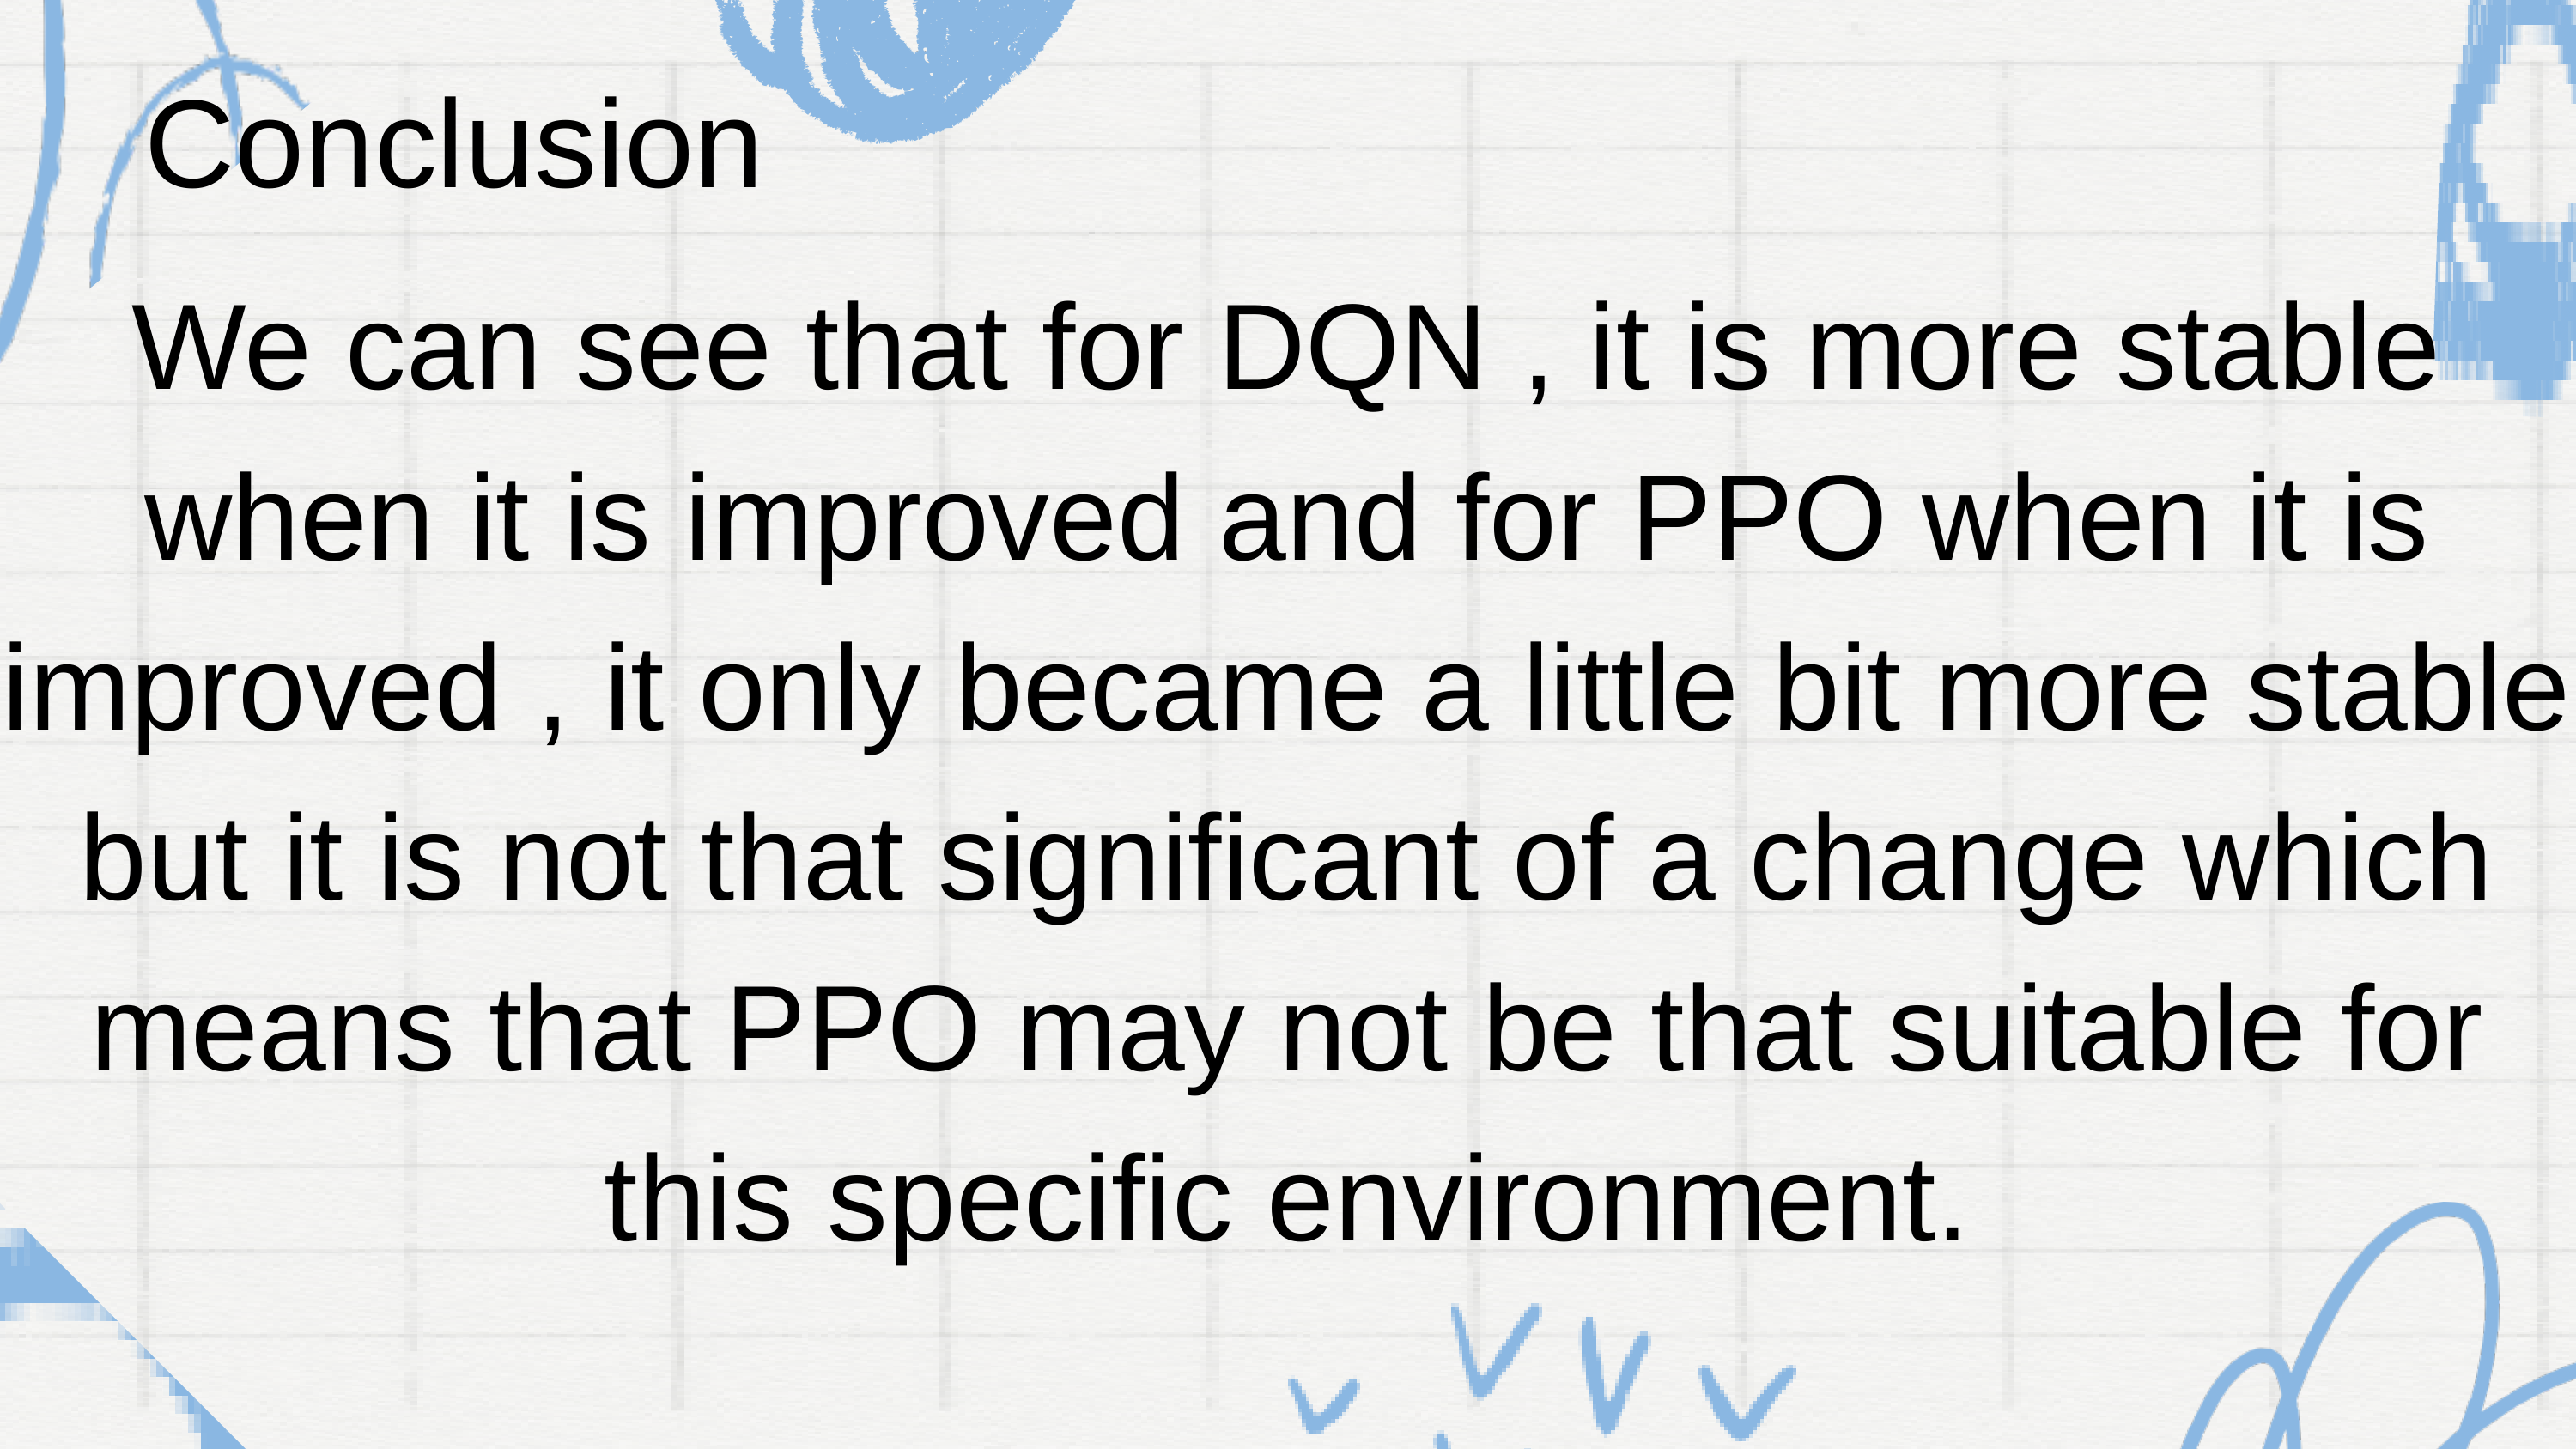

Conclusion
We can see that for DQN , it is more stable when it is improved and for PPO when it is improved , it only became a little bit more stable but it is not that significant of a change which means that PPO may not be that suitable for this specific environment.